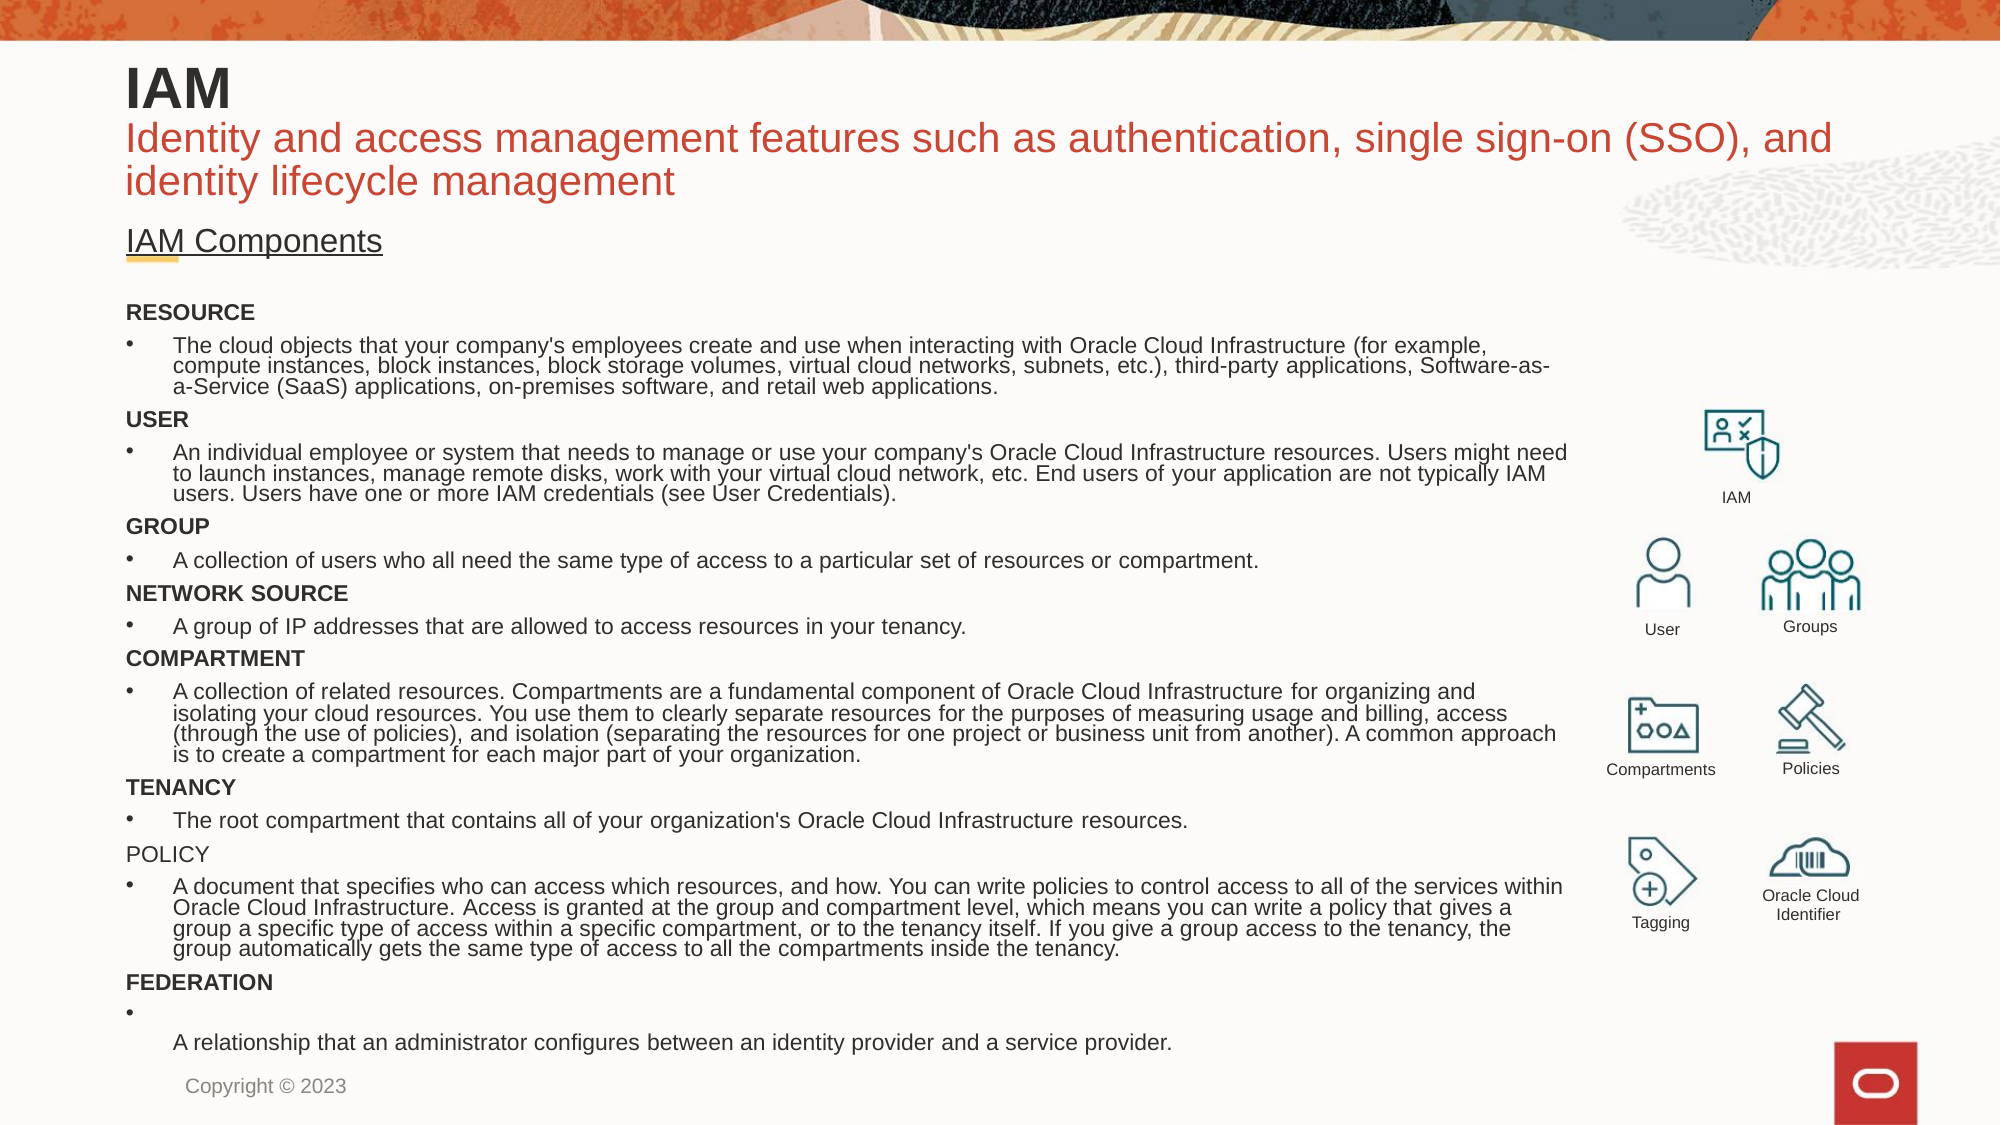

IAM
Identity and access management features such as authentication, single sign-on (SSO), and
identity lifecycle management
IAM Components
RESOURCE
The cloud objects that your company's employees create and use when interacting with Oracle Cloud Infrastructure (for example,
compute instances, block instances, block storage volumes, virtual cloud networks, subnets, etc.), third-party applications, Software-as-
a-Service (SaaS) applications, on-premises software, and retail web applications.
•
USER
An individual employee or system that needs to manage or use your company's Oracle Cloud Infrastructure resources. Users might need
•
to launch instances, manage remote disks, work with your virtual cloud network, etc. End users of your application are not typically IAM
users. Users have one or more IAM credentials (see User Credentials).
IAM
GROUP
A collection of users who all need the same type of access to a particular set of resources or compartment.
•
NETWORK SOURCE
A group of IP addresses that are allowed to access resources in your tenancy.
COMPARTMENT
A collection of related resources. Compartments are a fundamental component of Oracle Cloud Infrastructure for organizing and
•
Groups
Policies
User
•
isolating your cloud resources. You use them to clearly separate resources for the purposes of measuring usage and billing, access
(through the use of policies), and isolation (separating the resources for one project or business unit from another). A common approach
is to create a compartment for each major part of your organization.
Compartments
TENANCY
The root compartment that contains all of your organization's Oracle Cloud Infrastructure resources.
•
POLICY
A document that specifies who can access which resources, and how. You can write policies to control access to all of the services within
Oracle Cloud Infrastructure. Access is granted at the group and compartment level, which means you can write a policy that gives a
group a specific type of access within a specific compartment, or to the tenancy itself. If you give a group access to the tenancy, the
group automatically gets the same type of access to all the compartments inside the tenancy.
•
Oracle Cloud
Identifier
Tagging
FEDERATION
•
A relationship that an administrator configures between an identity provider and a service provider.
Copyright © 2023